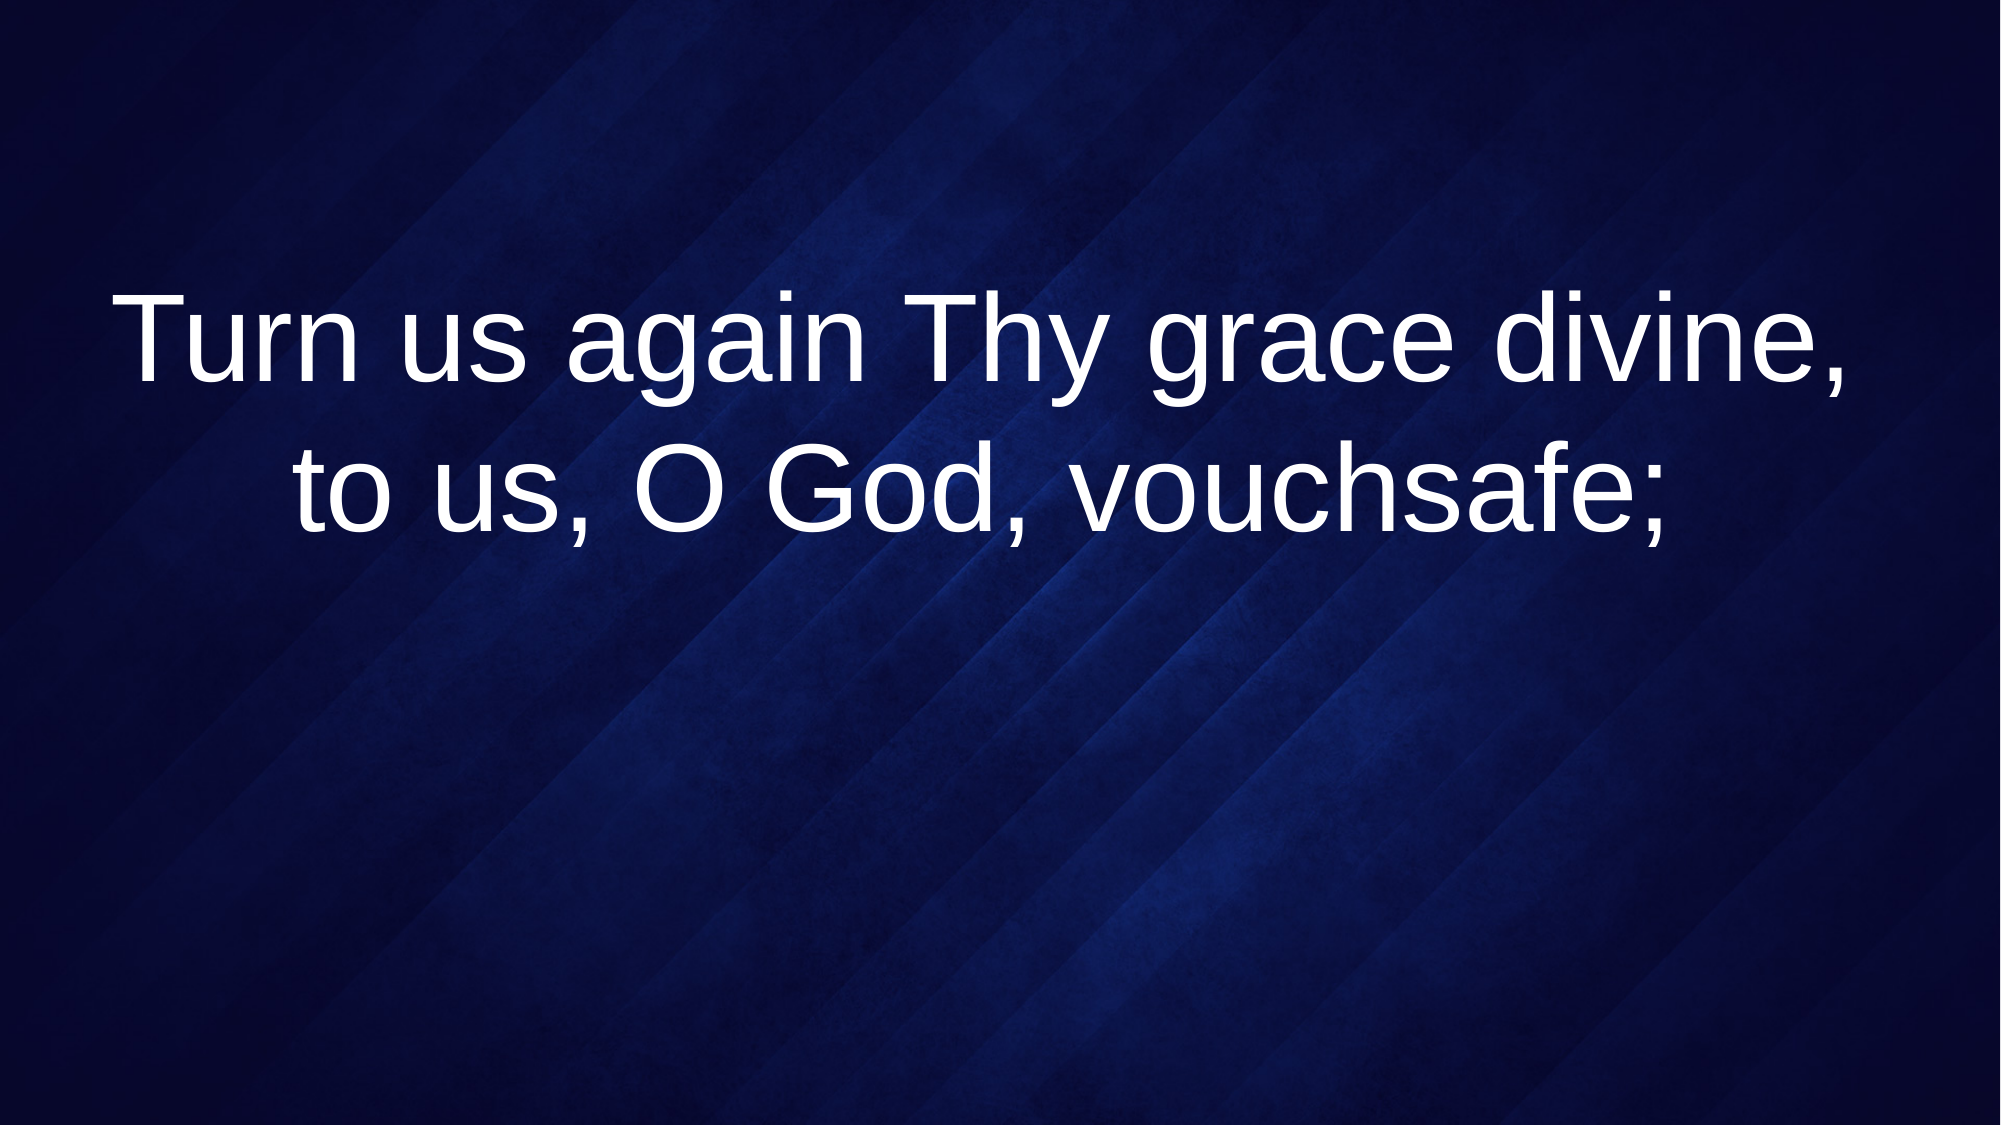

# Turn us again Thy grace divine, to us, O God, vouchsafe;